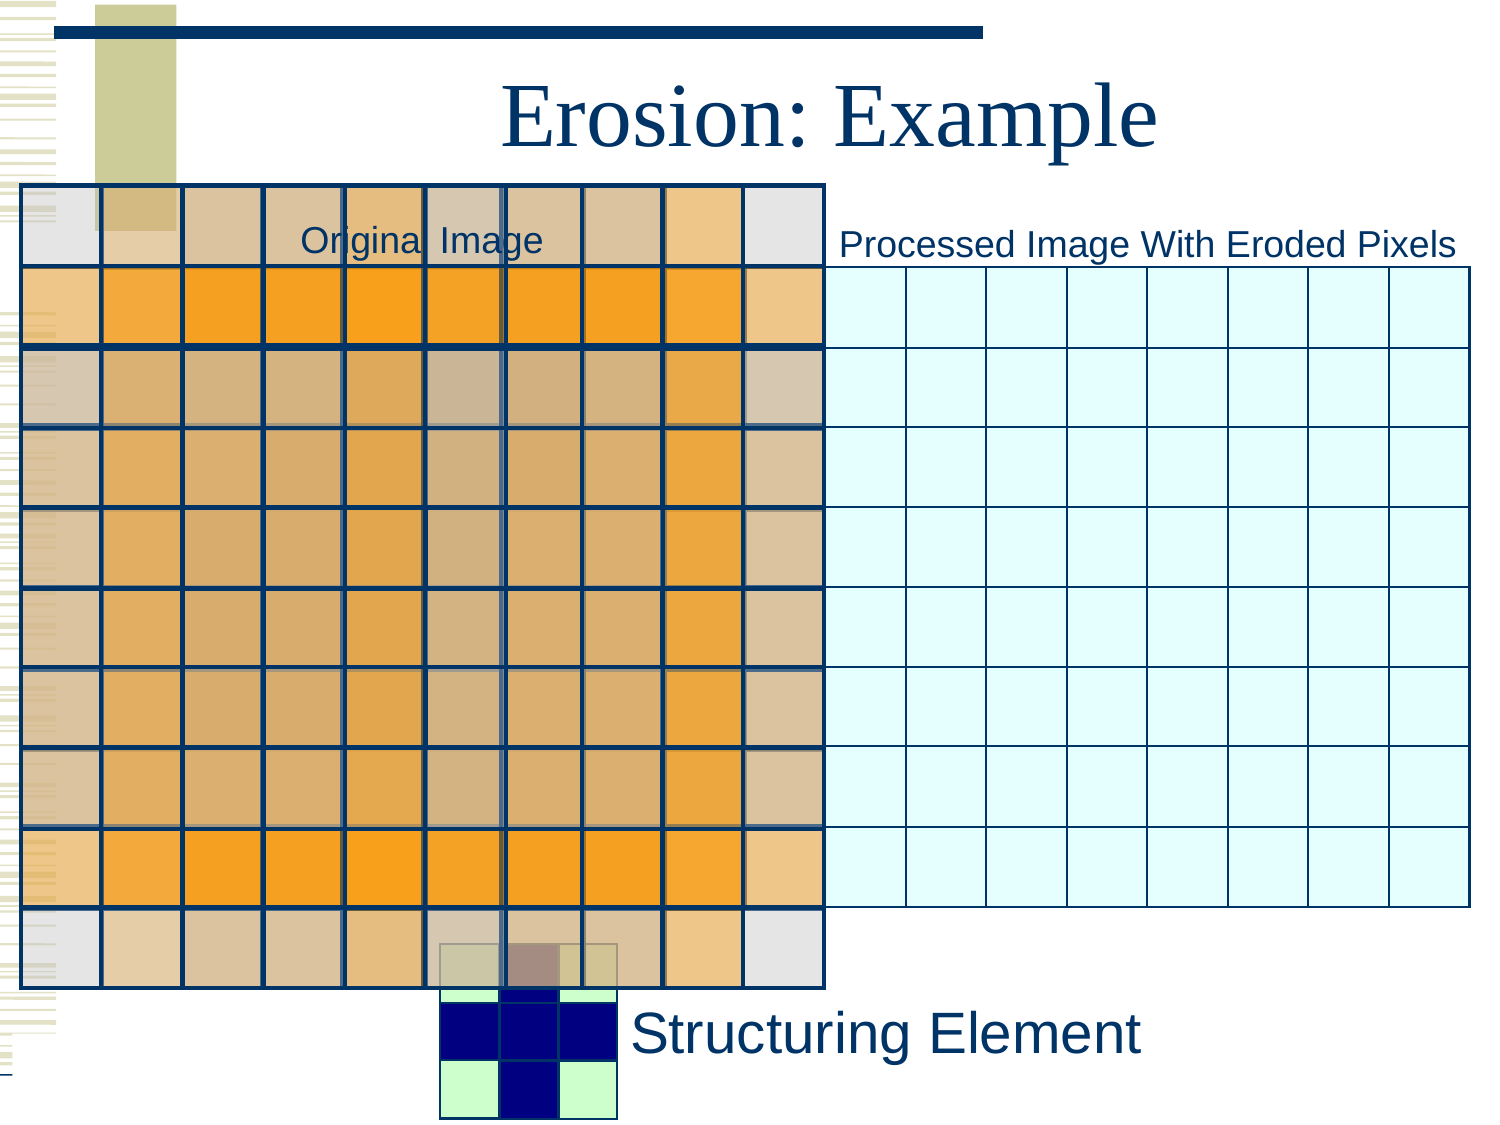

Erosion: Example

Original Image
Processed Image With Eroded Pixels

Structuring Element
28